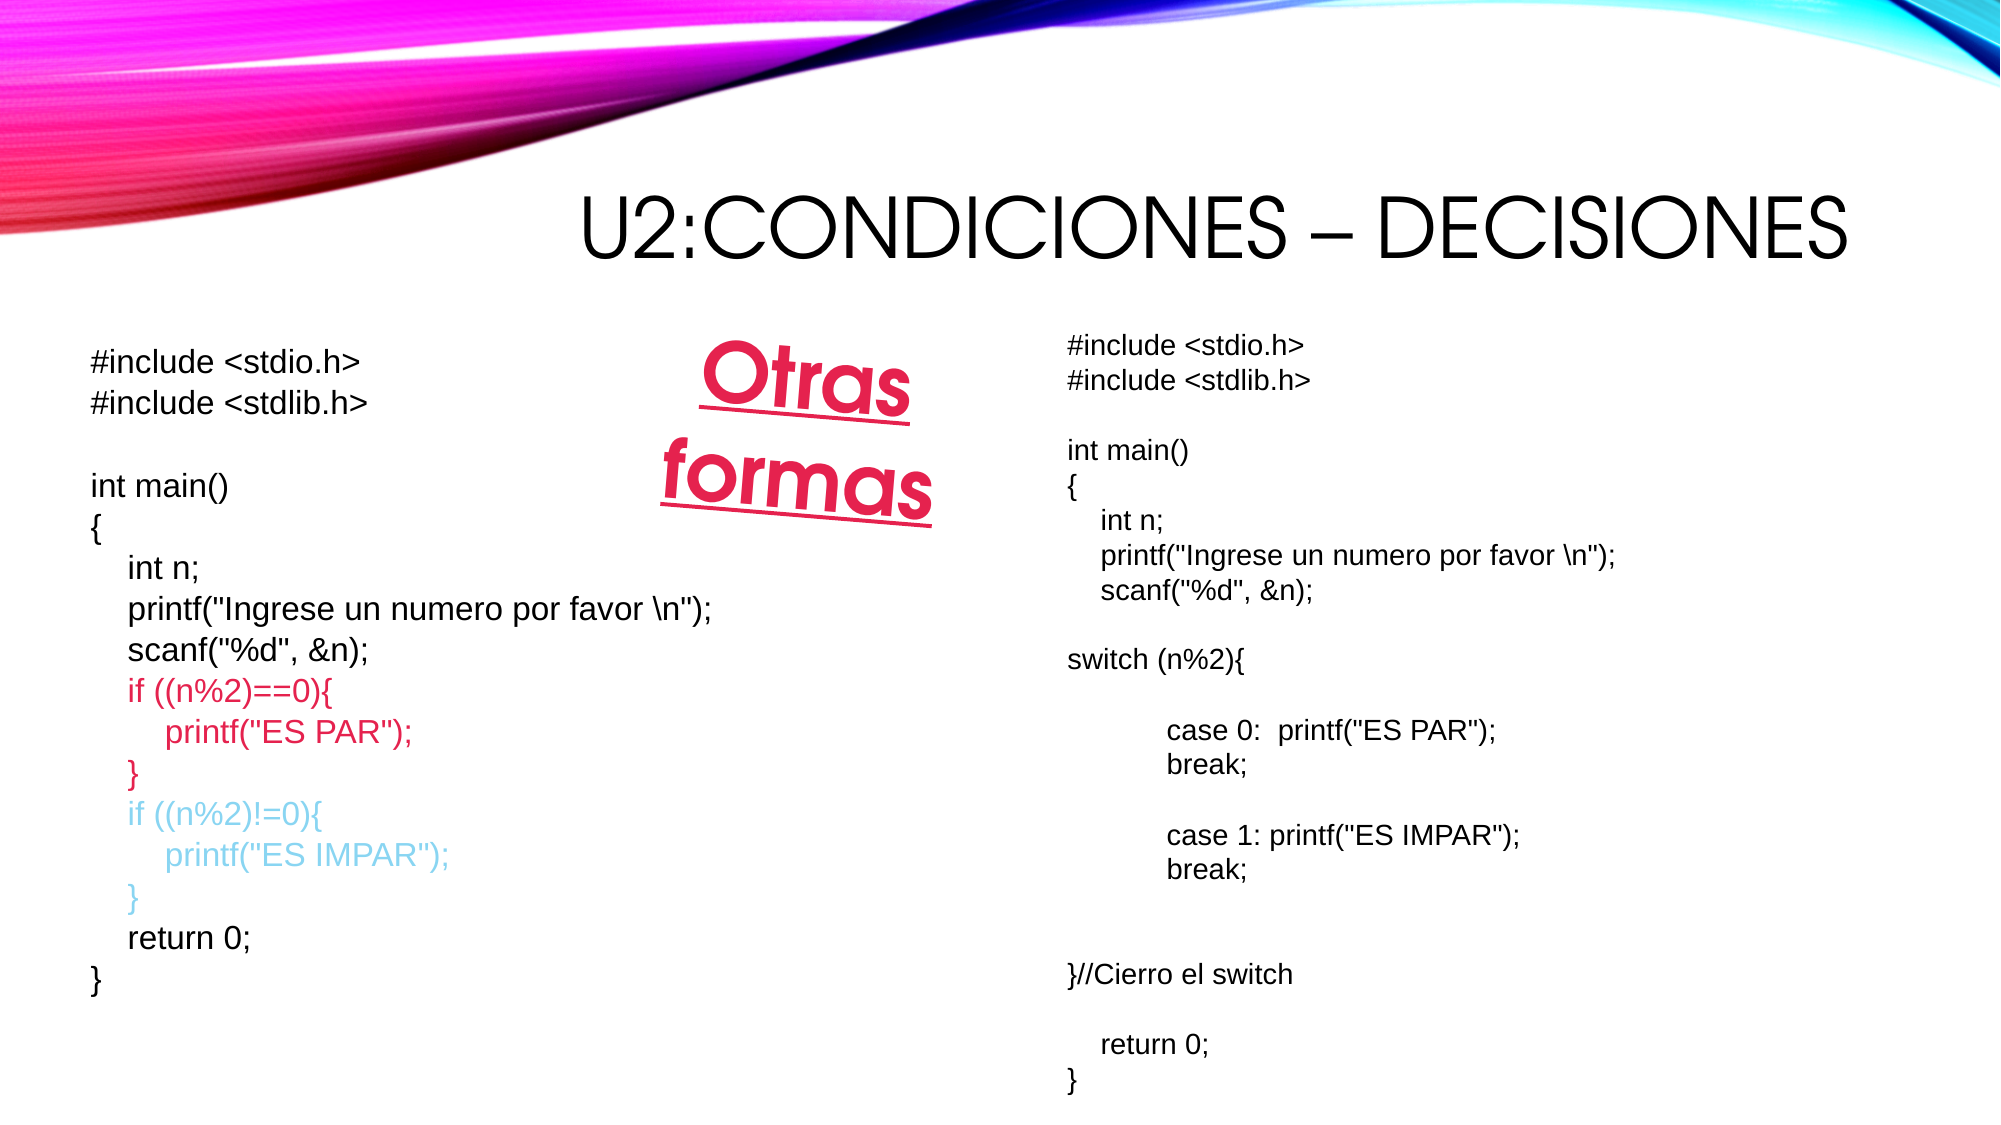

# U2:Condiciones – decisiones
Otras formas
#include <stdio.h>
#include <stdlib.h>

int main()
{
    int n;
    printf("Ingrese un numero por favor \n");
    scanf("%d", &n);

switch (n%2){

            case 0:  printf("ES PAR");
            break;

            case 1: printf("ES IMPAR");
            break;

}//Cierro el switch

    return 0;
}
#include <stdio.h>
#include <stdlib.h>

int main()
{
    int n;
    printf("Ingrese un numero por favor \n");
    scanf("%d", &n);
    if ((n%2)==0){
        printf("ES PAR");
    }
    if ((n%2)!=0){
        printf("ES IMPAR");
    }
    return 0;
}